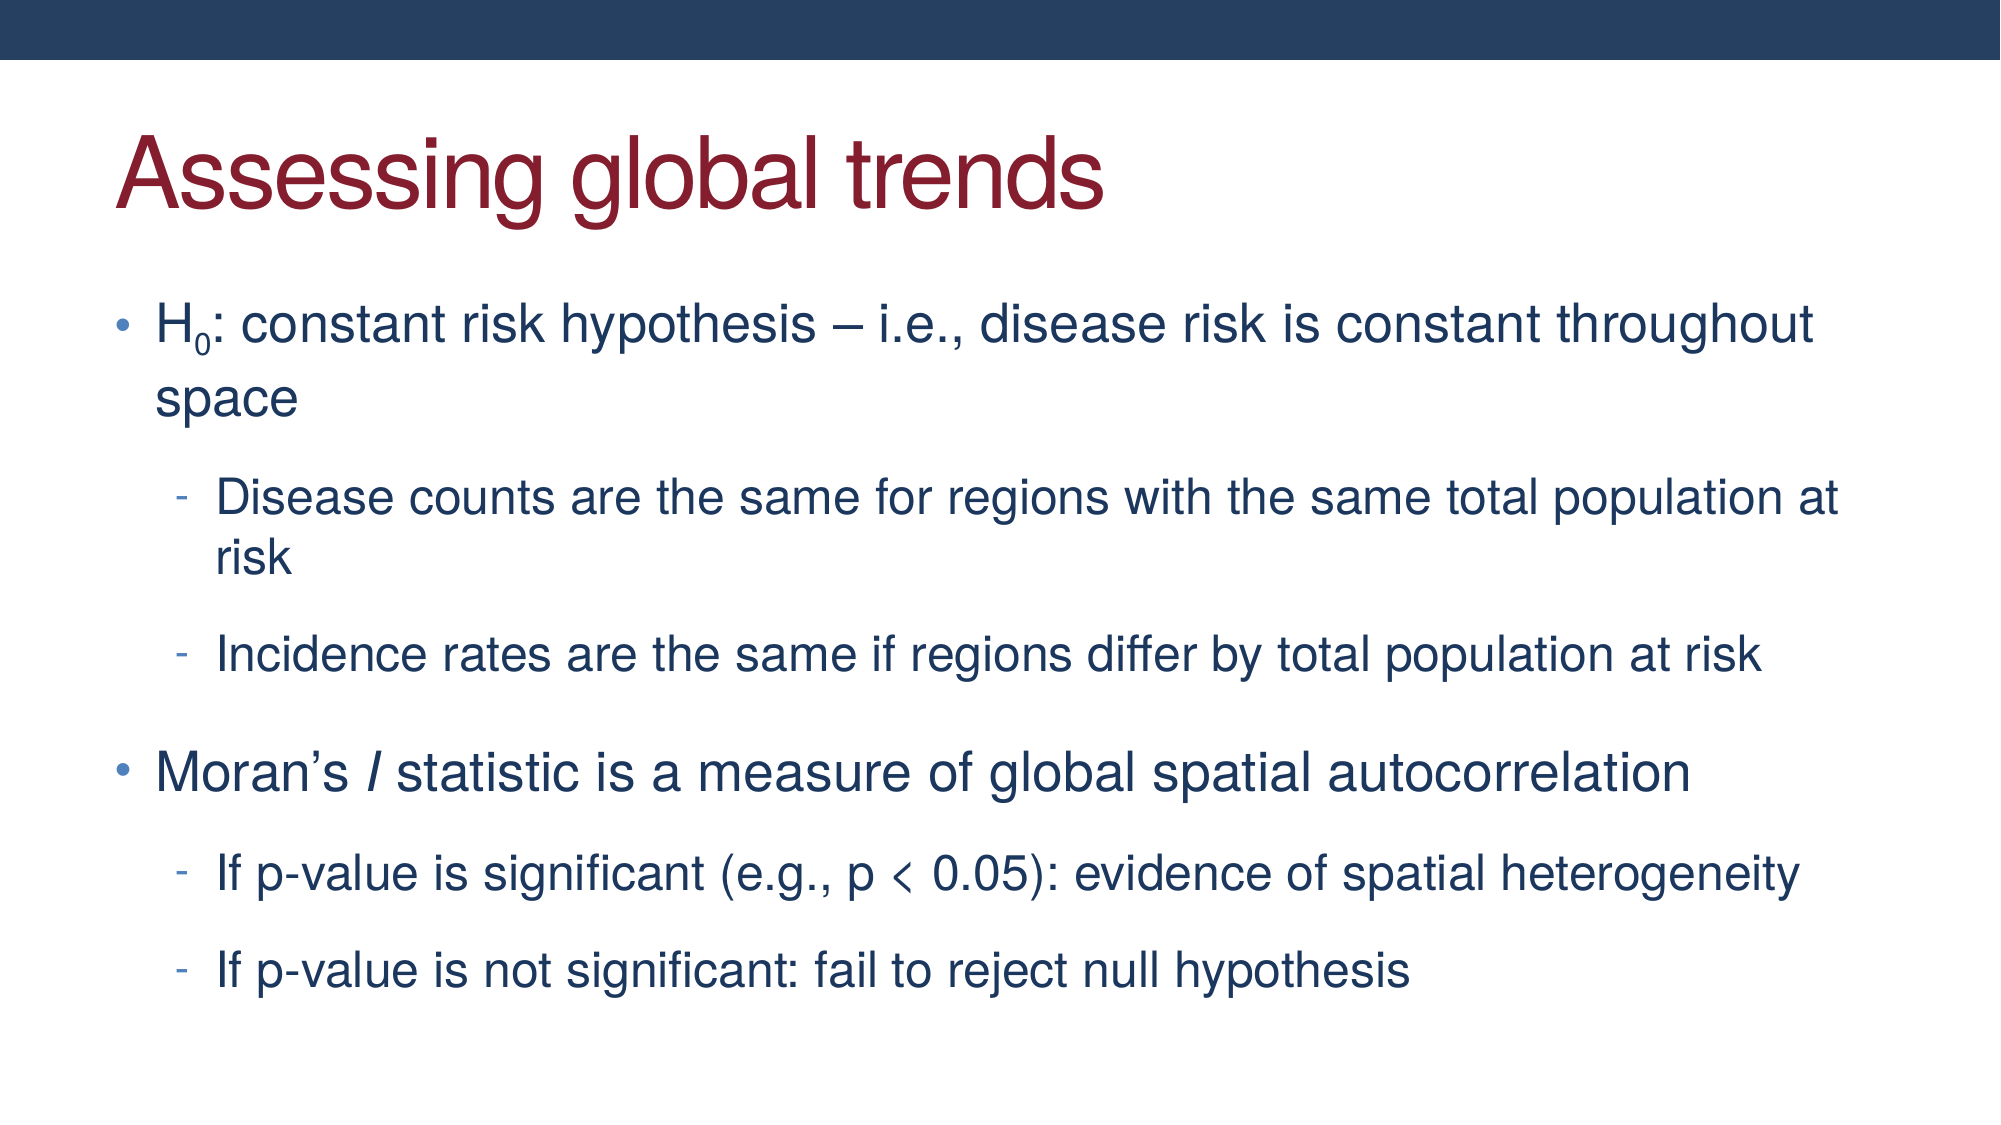

# Assessing global trends
H0: constant risk hypothesis – i.e., disease risk is constant throughout space
Disease counts are the same for regions with the same total population at risk
Incidence rates are the same if regions differ by total population at risk
Moran’s I statistic is a measure of global spatial autocorrelation
If p-value is significant (e.g., p < 0.05): evidence of spatial heterogeneity
If p-value is not significant: fail to reject null hypothesis